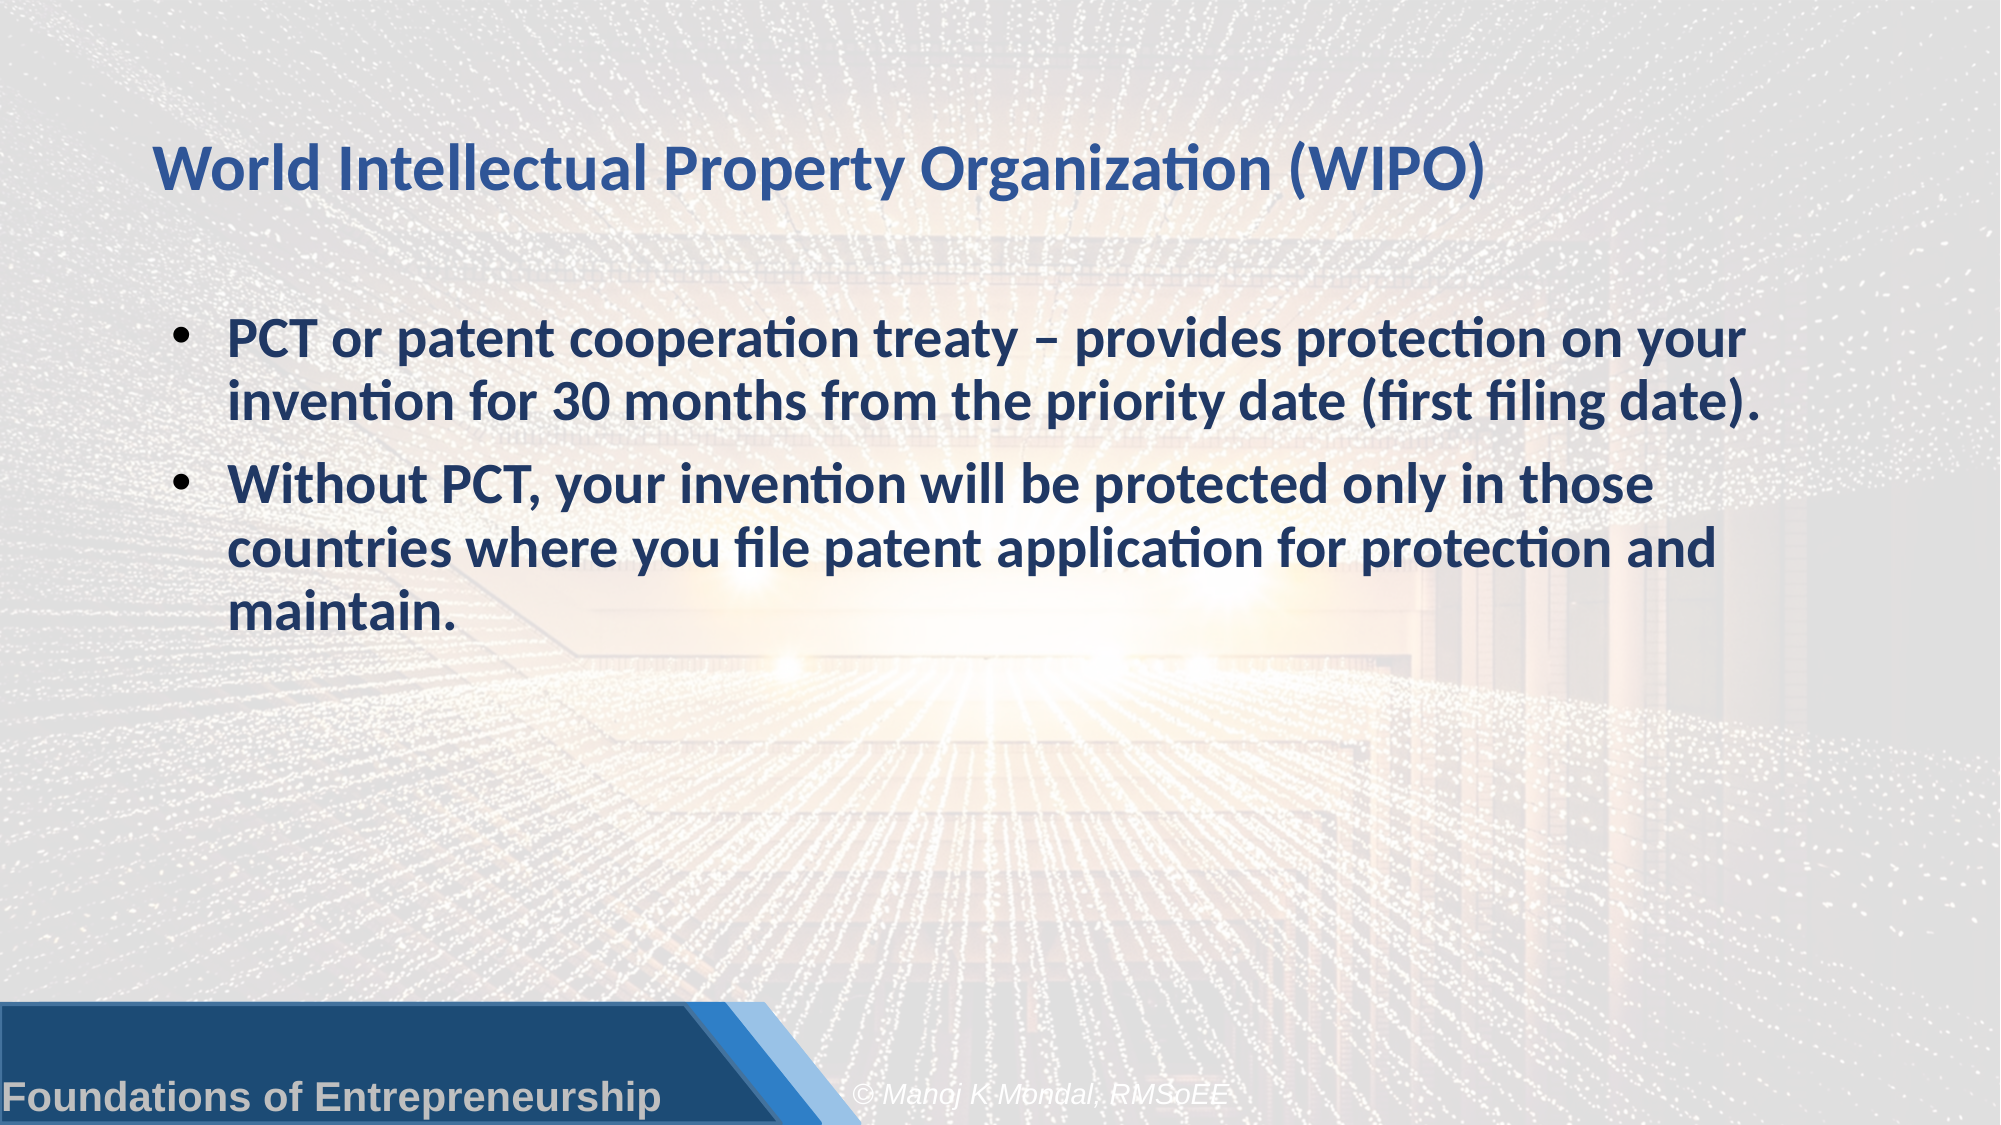

# World Intellectual Property Organization (WIPO)
PCT or patent cooperation treaty – provides protection on your invention for 30 months from the priority date (first filing date).
Without PCT, your invention will be protected only in those countries where you file patent application for protection and maintain.